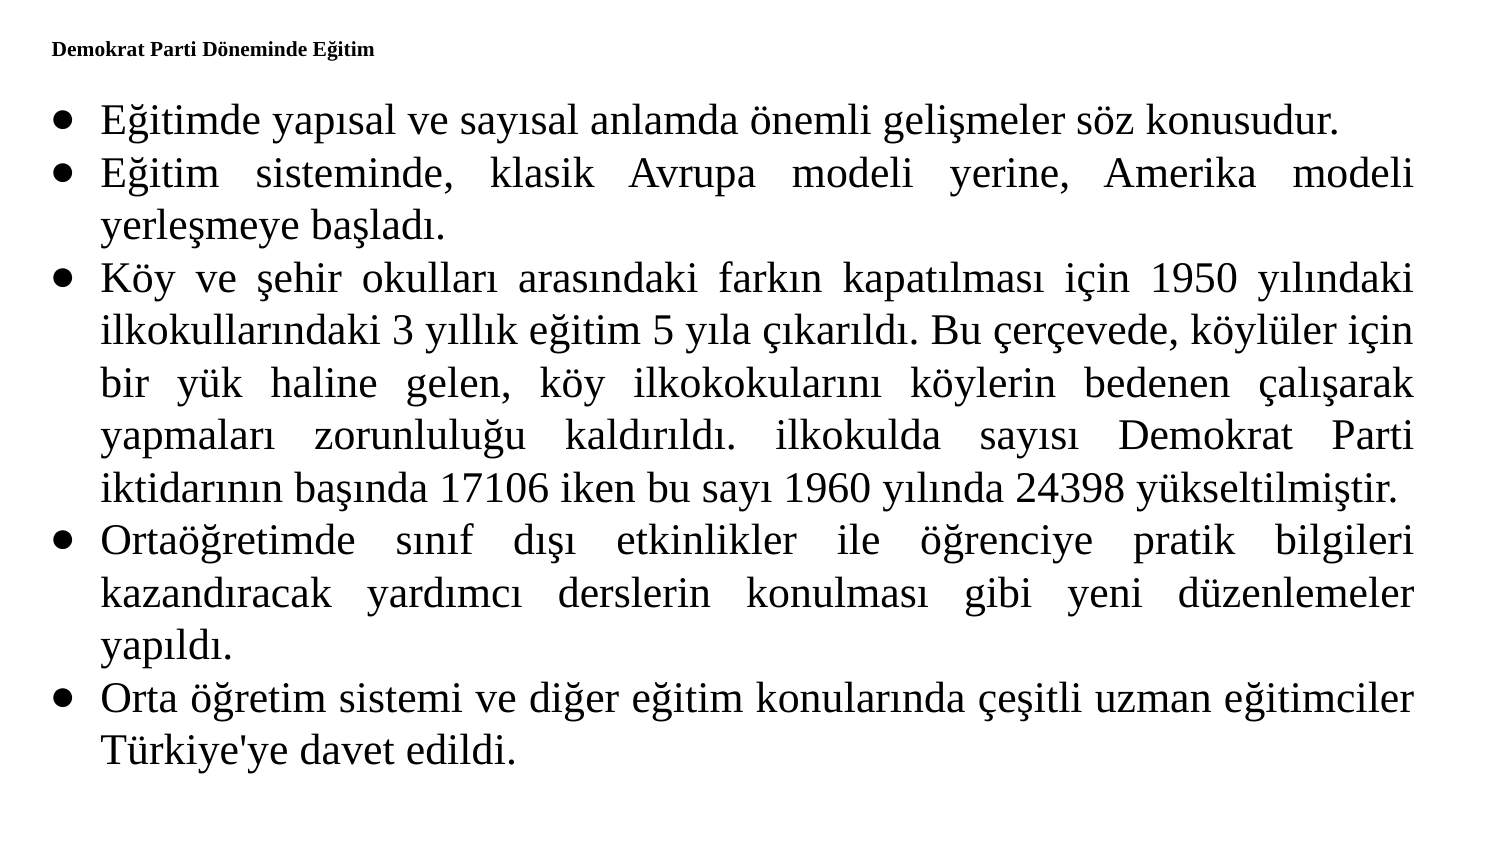

# Demokrat Parti Döneminde Eğitim
Eğitimde yapısal ve sayısal anlamda önemli gelişmeler söz konusudur.
Eğitim sisteminde, klasik Avrupa modeli yerine, Amerika modeli yerleşmeye başladı.
Köy ve şehir okulları arasındaki farkın kapatılması için 1950 yılındaki ilkokullarındaki 3 yıllık eğitim 5 yıla çıkarıldı. Bu çerçevede, köylüler için bir yük haline gelen, köy ilkokokularını köylerin bedenen çalışarak yapmaları zorunluluğu kaldırıldı. ilkokulda sayısı Demokrat Parti iktidarının başında 17106 iken bu sayı 1960 yılında 24398 yükseltilmiştir.
Ortaöğretimde sınıf dışı etkinlikler ile öğrenciye pratik bilgileri kazandıracak yardımcı derslerin konulması gibi yeni düzenlemeler yapıldı.
Orta öğretim sistemi ve diğer eğitim konularında çeşitli uzman eğitimciler Türkiye'ye davet edildi.